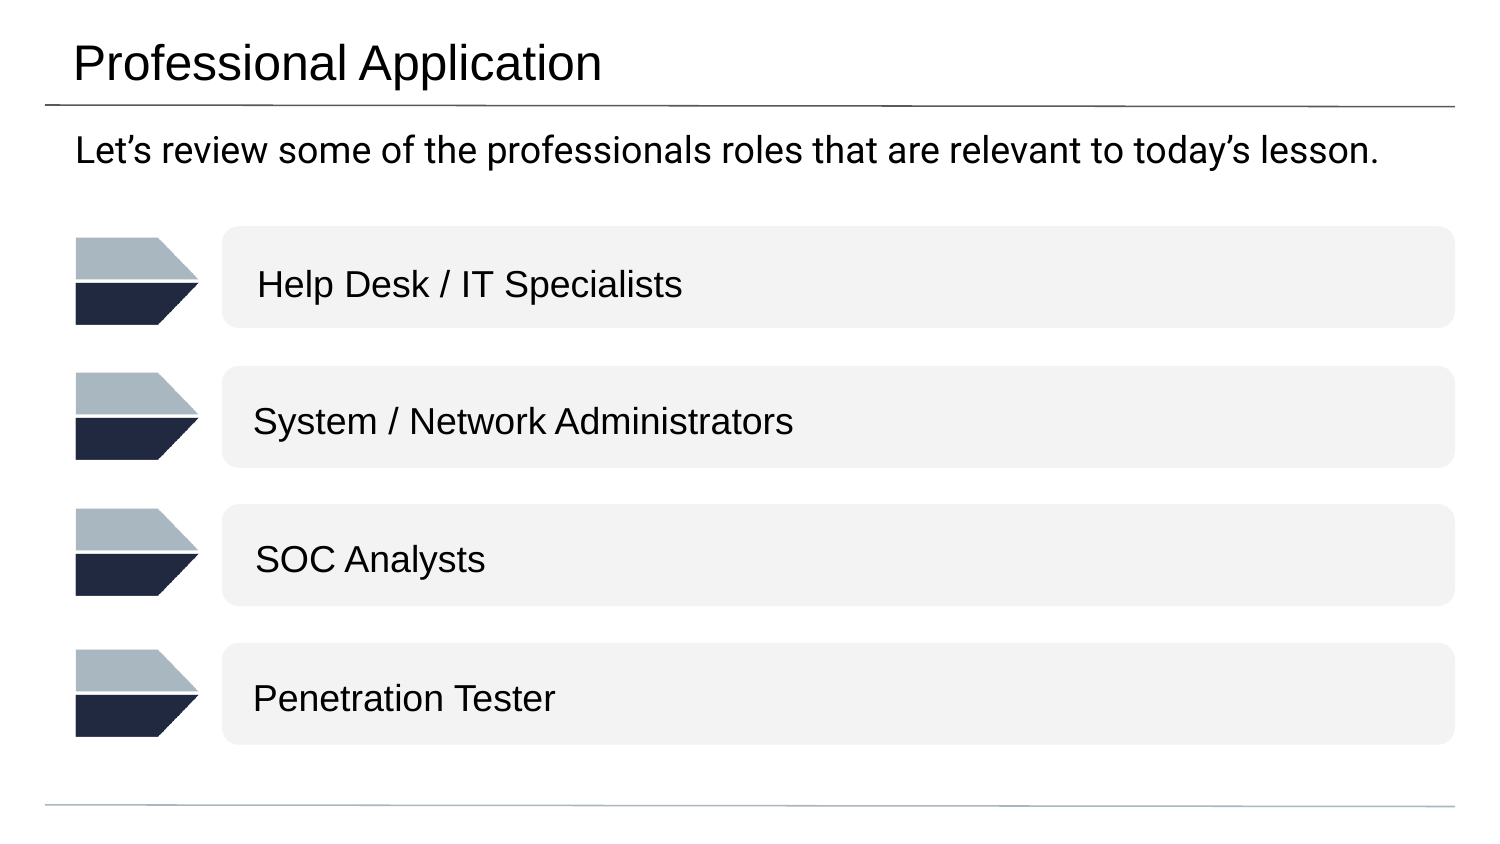

# Professional Application
Let’s review some of the professionals roles that are relevant to today’s lesson.
Help Desk / IT Specialists
System / Network Administrators
SOC Analysts
Penetration Tester